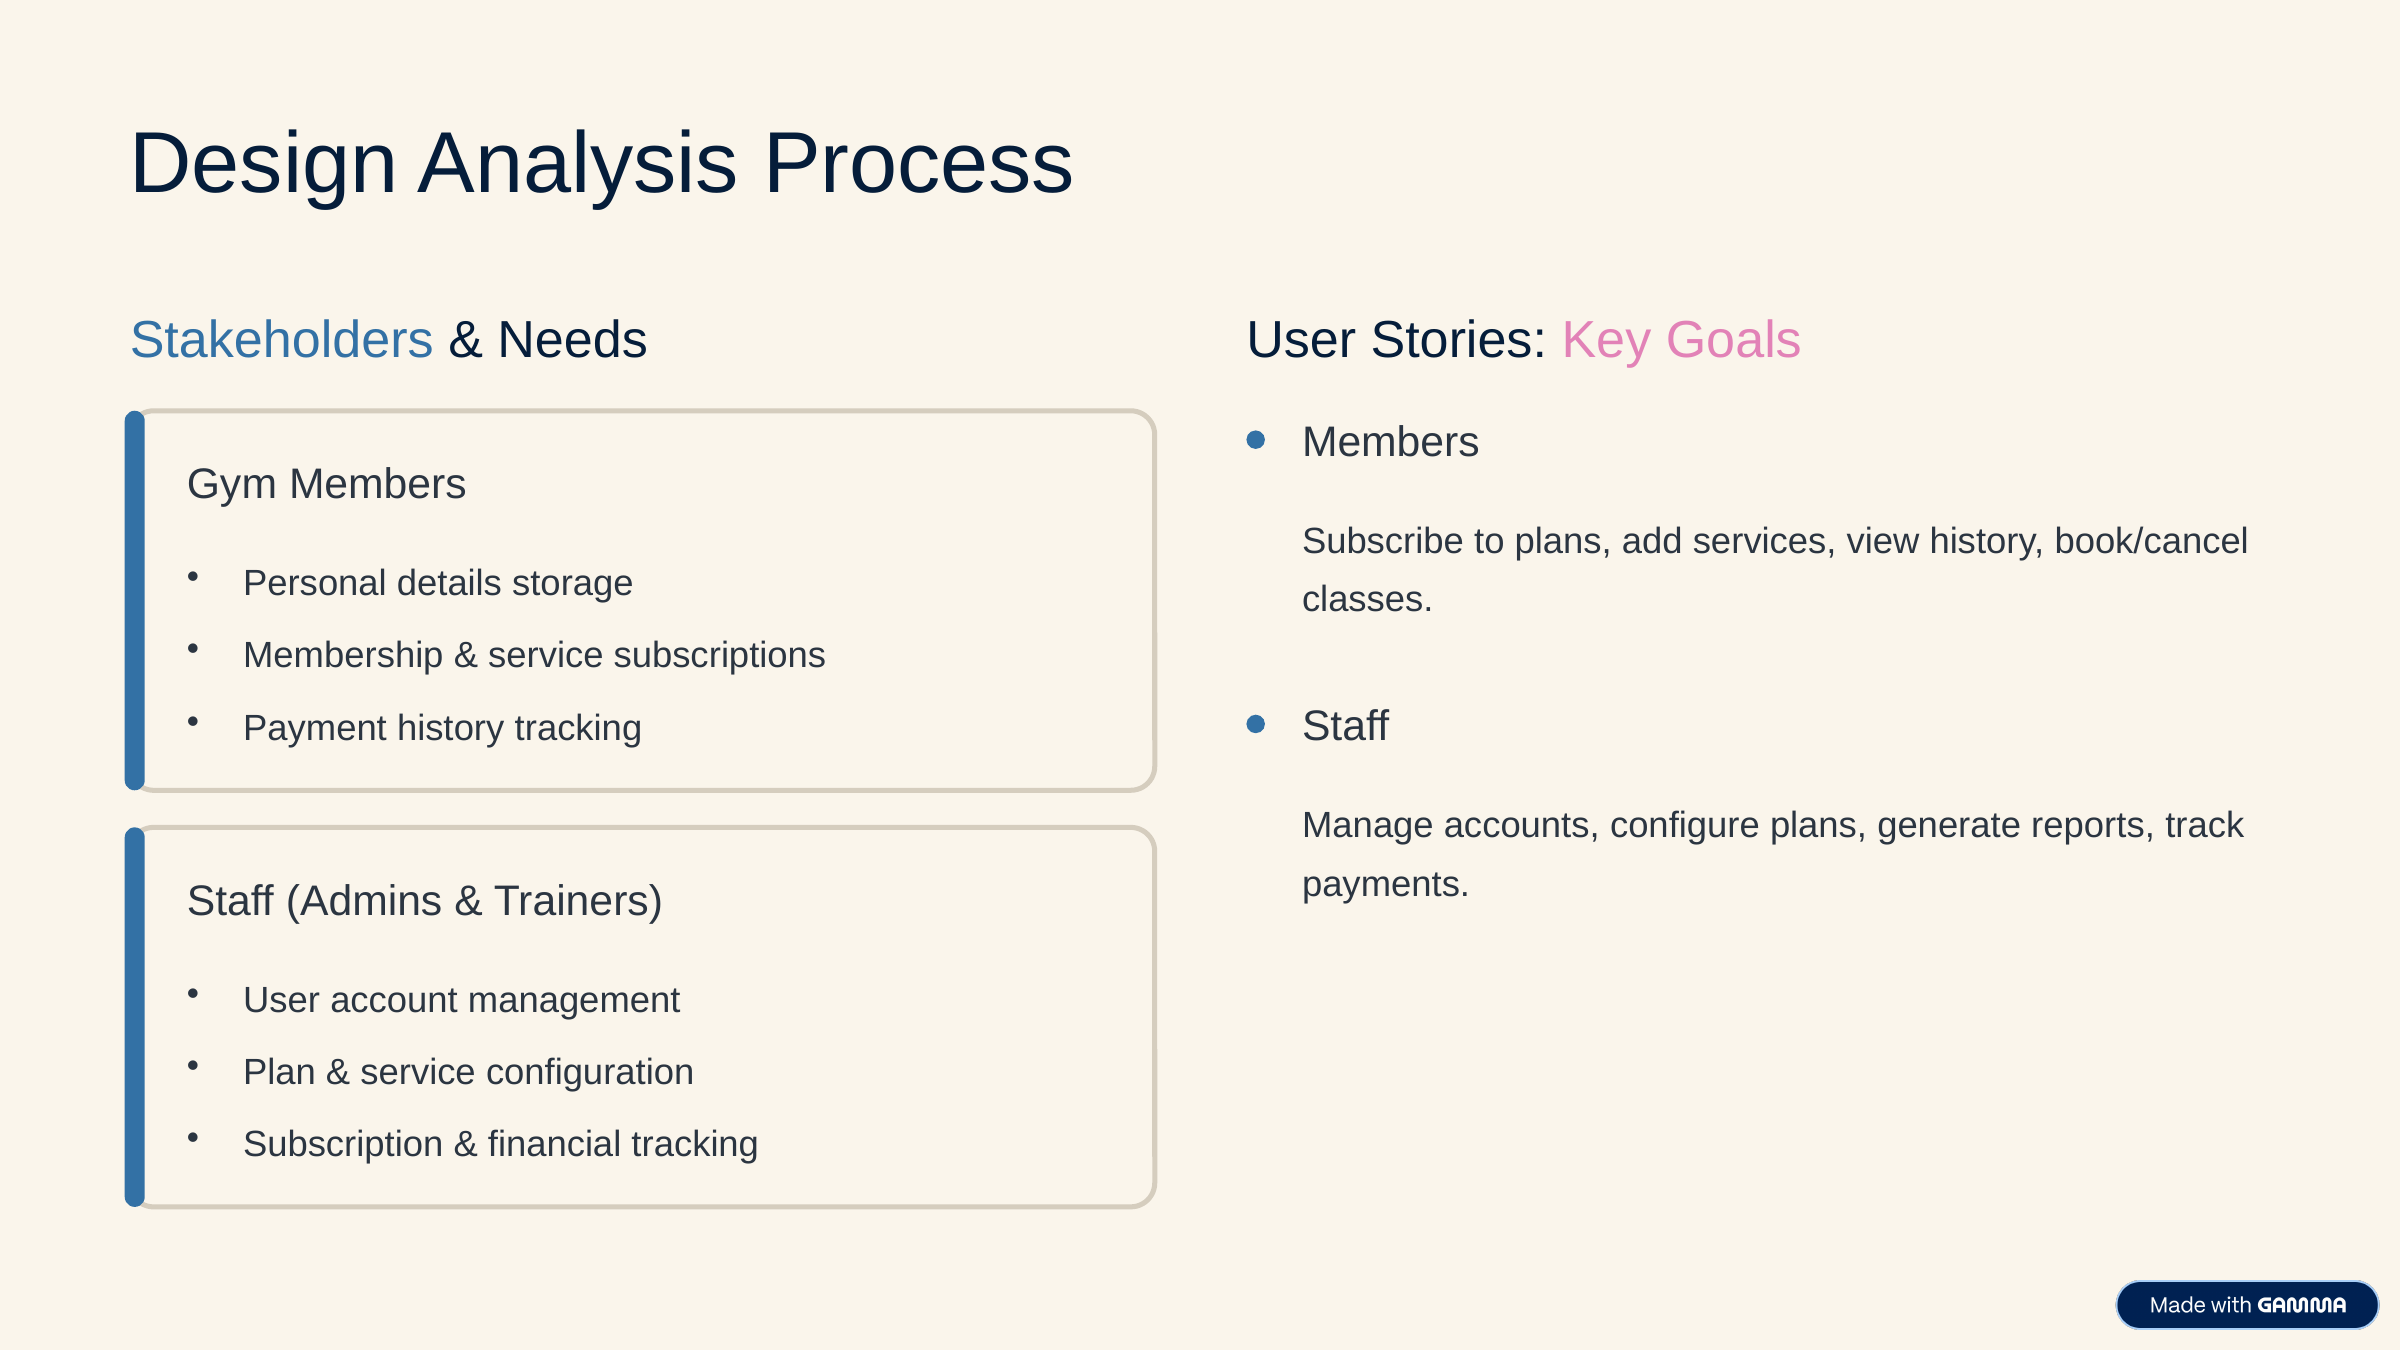

Design Analysis Process
Stakeholders & Needs
User Stories: Key Goals

Members

Gym Members
Subscribe to plans, add services, view history, book/cancel classes.
Personal details storage
Membership & service subscriptions
Payment history tracking
Staff

Manage accounts, configure plans, generate reports, track payments.

Staff (Admins & Trainers)
User account management
Plan & service configuration
Subscription & financial tracking